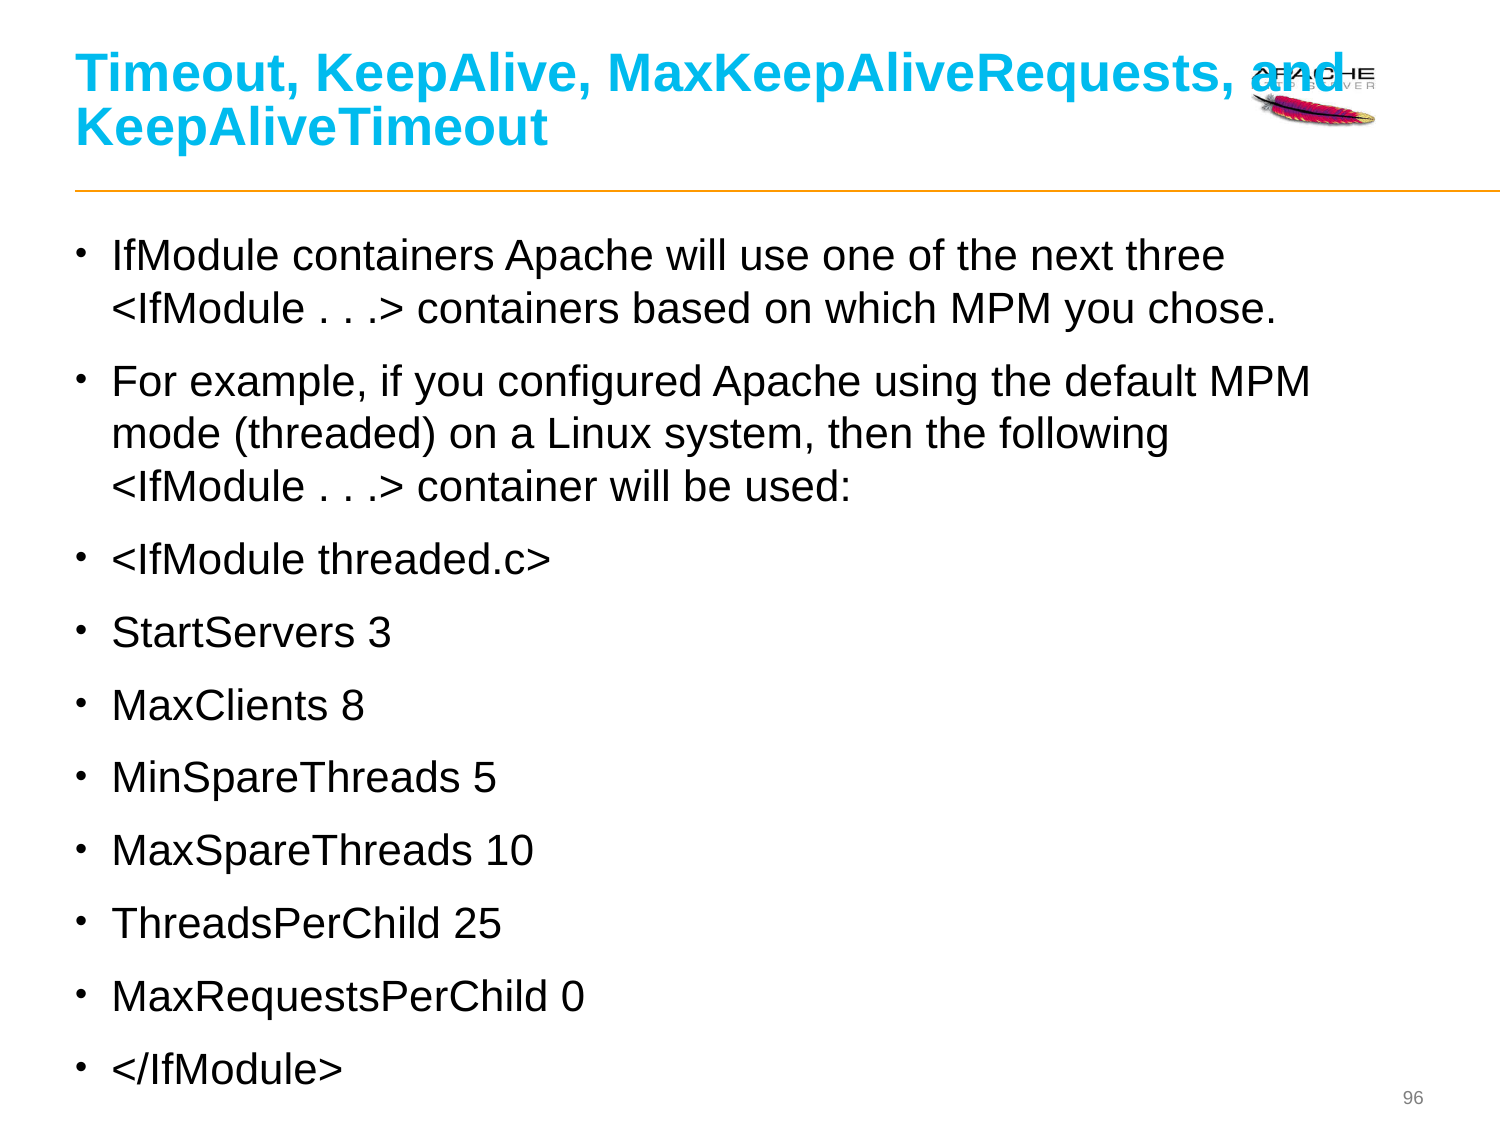

# Timeout, KeepAlive, MaxKeepAliveRequests, and KeepAliveTimeout
IfModule containers Apache will use one of the next three <IfModule . . .> containers based on which MPM you chose.
For example, if you configured Apache using the default MPM mode (threaded) on a Linux system, then the following <IfModule . . .> container will be used:
<IfModule threaded.c>
StartServers 3
MaxClients 8
MinSpareThreads 5
MaxSpareThreads 10
ThreadsPerChild 25
MaxRequestsPerChild 0
</IfModule>